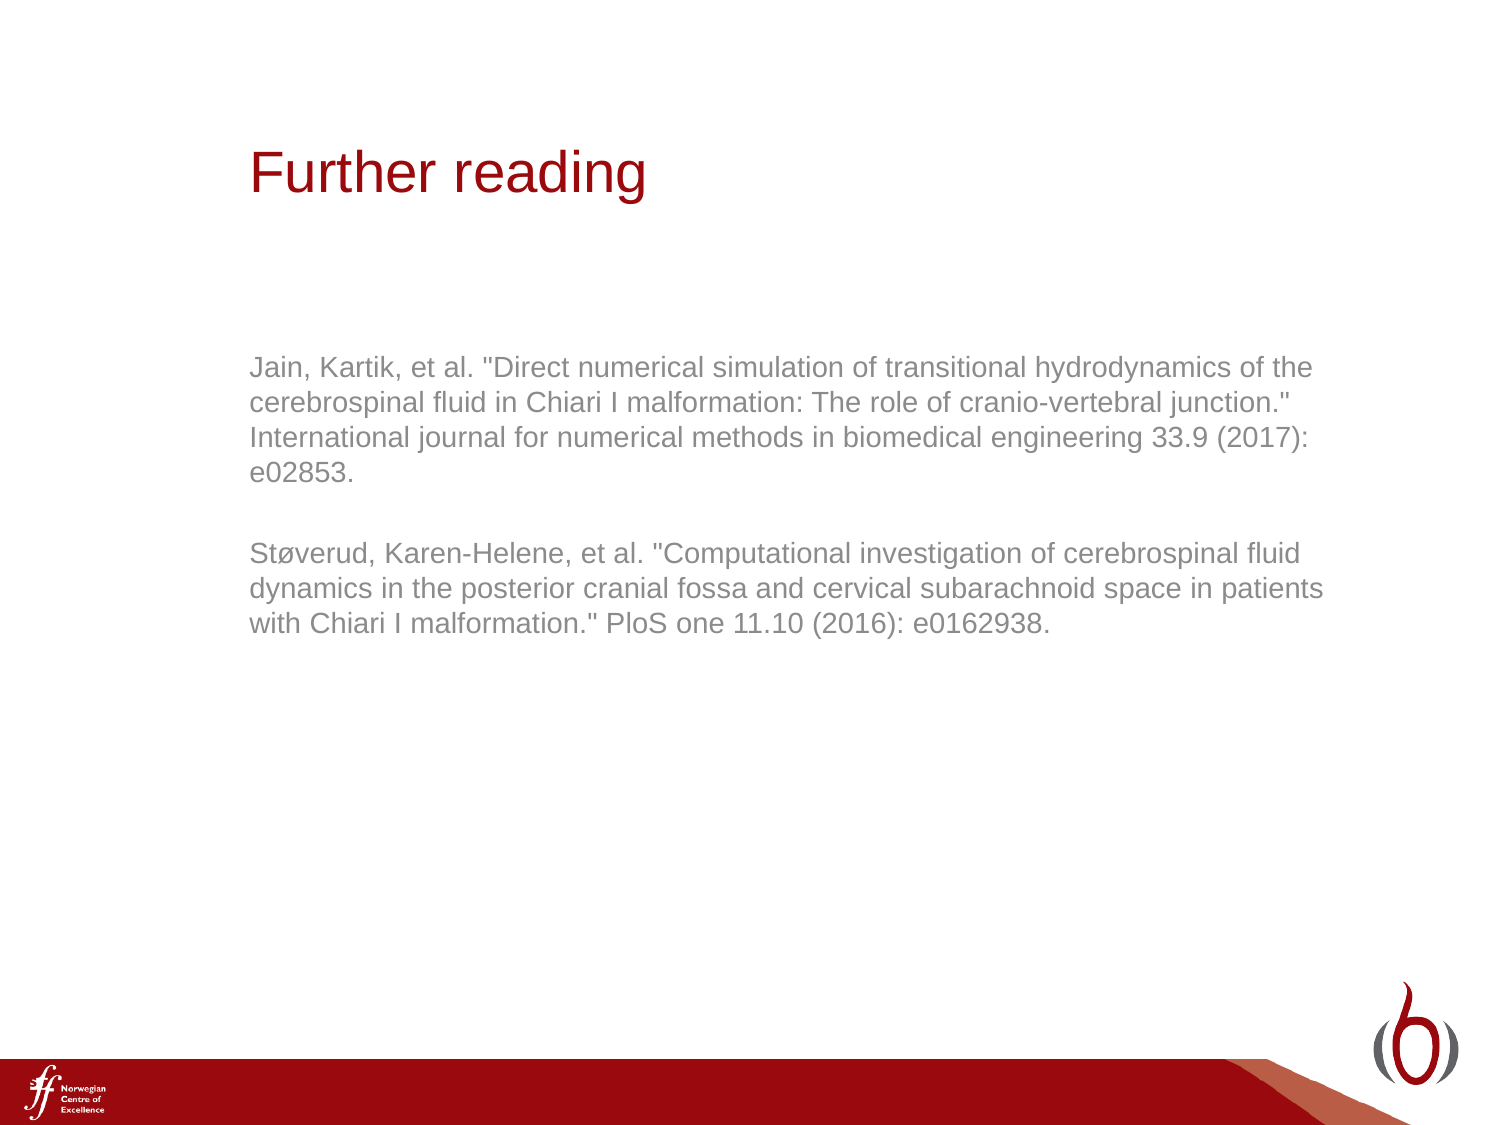

# Further reading

Jain, Kartik, et al. "Direct numerical simulation of transitional hydrodynamics of the cerebrospinal fluid in Chiari I malformation: The role of cranio‐vertebral junction." International journal for numerical methods in biomedical engineering 33.9 (2017): e02853.

Støverud, Karen-Helene, et al. "Computational investigation of cerebrospinal fluid dynamics in the posterior cranial fossa and cervical subarachnoid space in patients with Chiari I malformation." PloS one 11.10 (2016): e0162938.